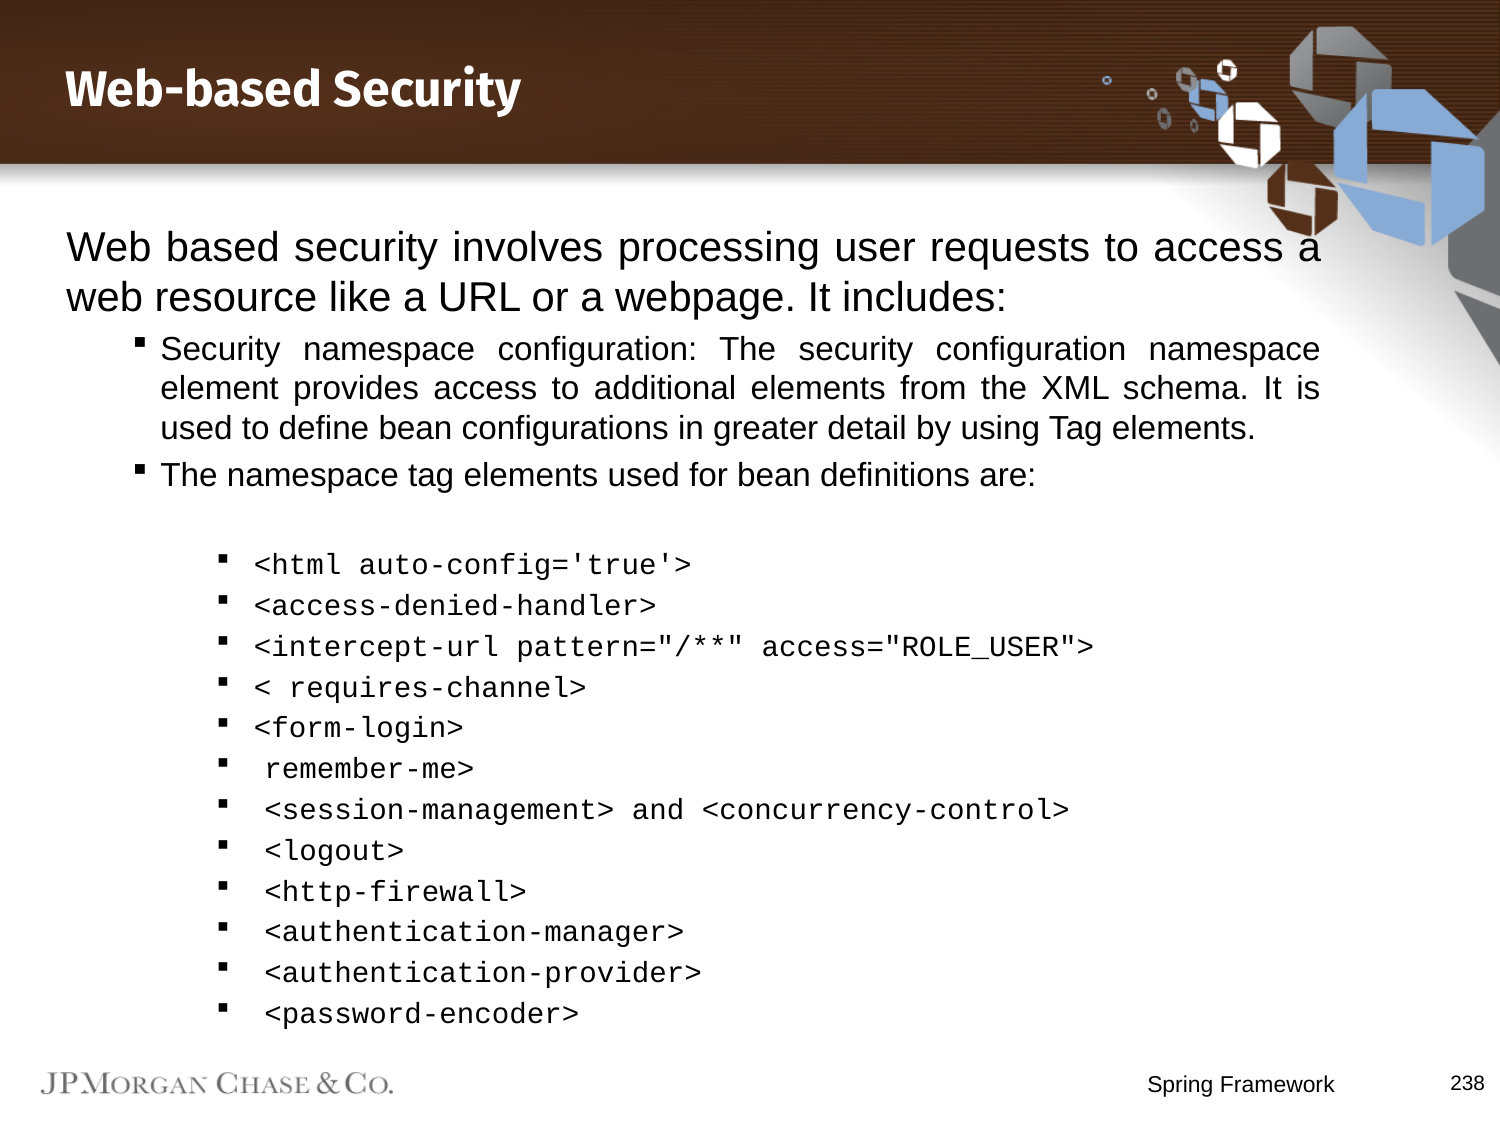

# Web-based Security
Web based security involves processing user requests to access a web resource like a URL or a webpage. It includes:
Security namespace configuration: The security configuration namespace element provides access to additional elements from the XML schema. It is used to define bean configurations in greater detail by using Tag elements.
The namespace tag elements used for bean definitions are:

<html auto-config='true'>
<access-denied-handler>
<intercept-url pattern="/**" access="ROLE_USER">
< requires-channel>
<form-login>
remember-me>
<session-management> and <concurrency-control>
<logout>
<http-firewall>
<authentication-manager>
<authentication-provider>
<password-encoder>

Spring Framework
238